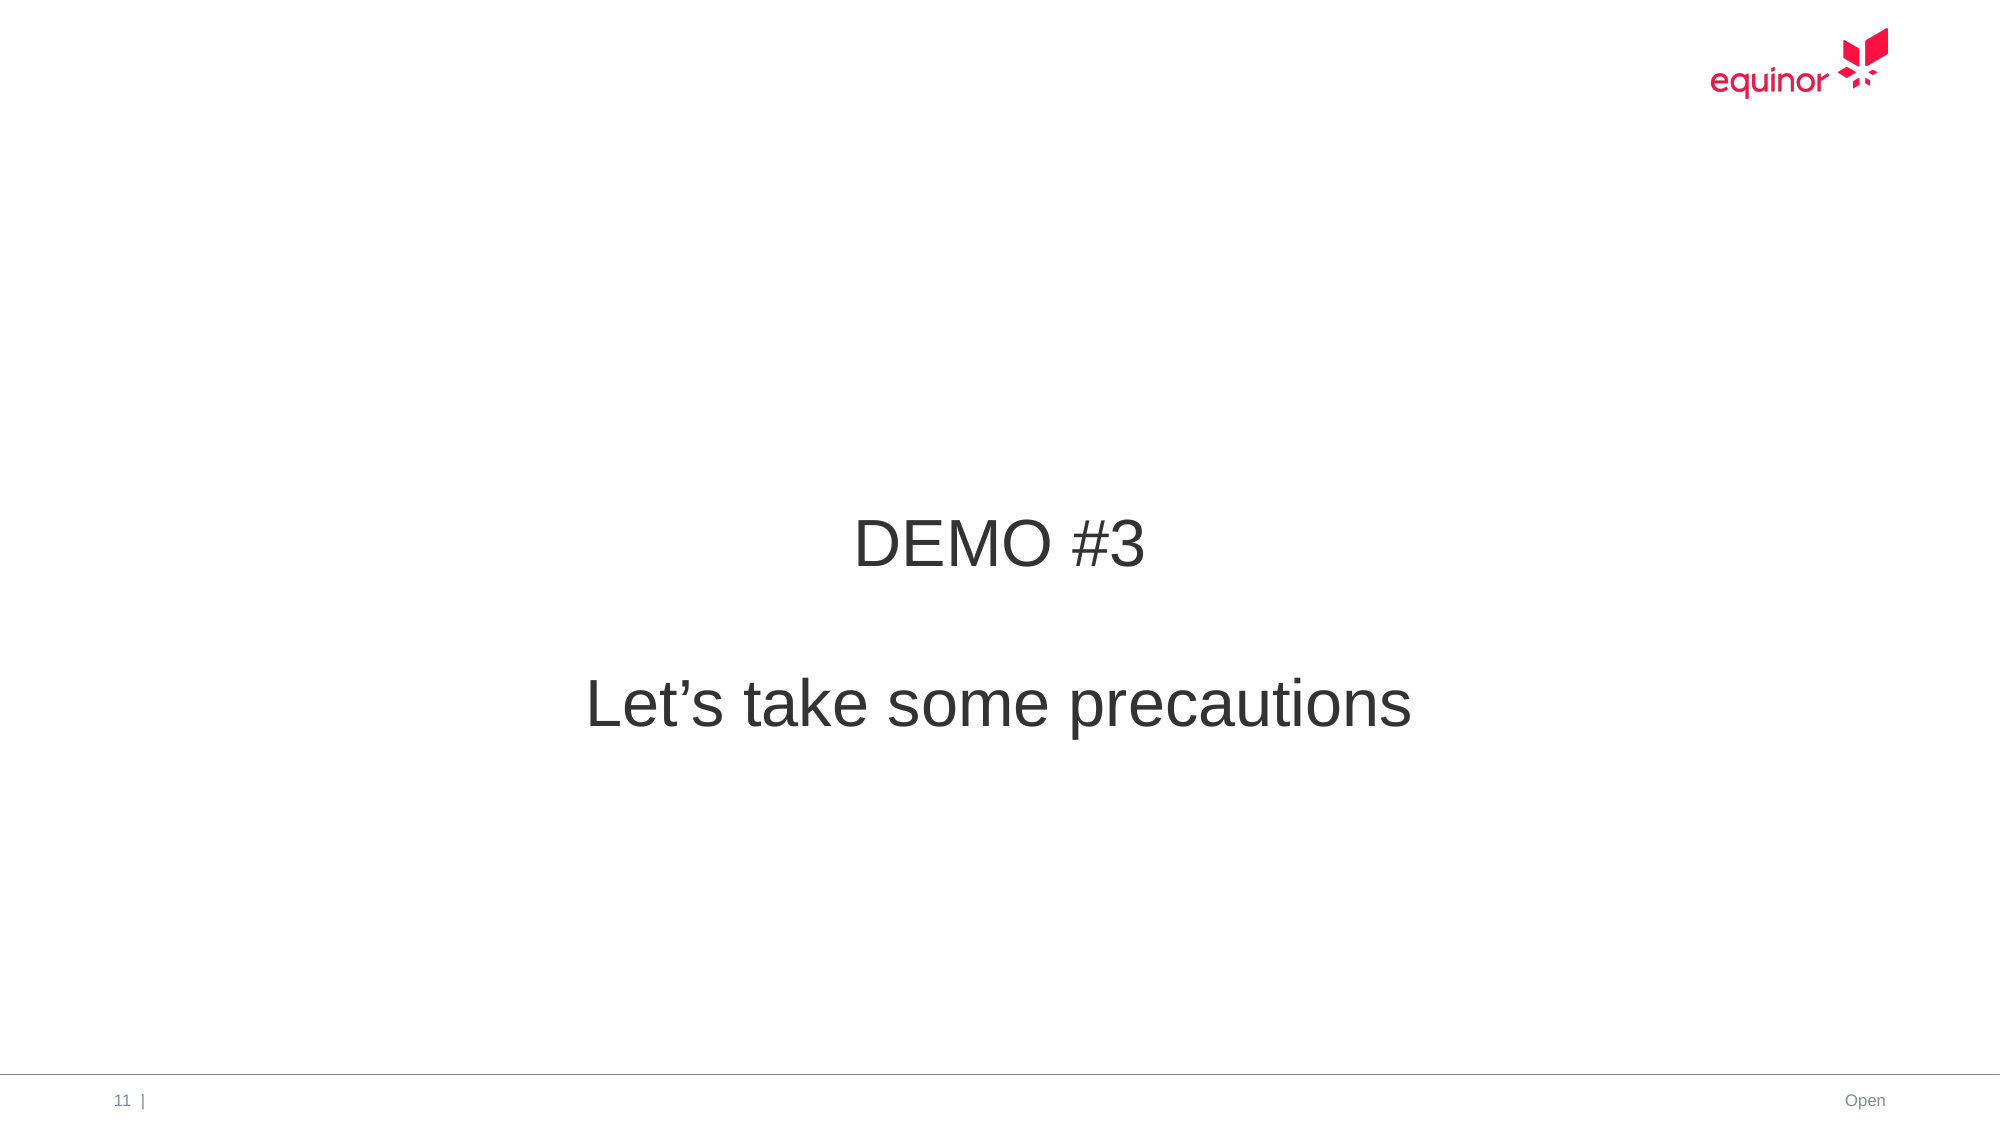

# DEMO #3 Let’s take some precautions
11  |